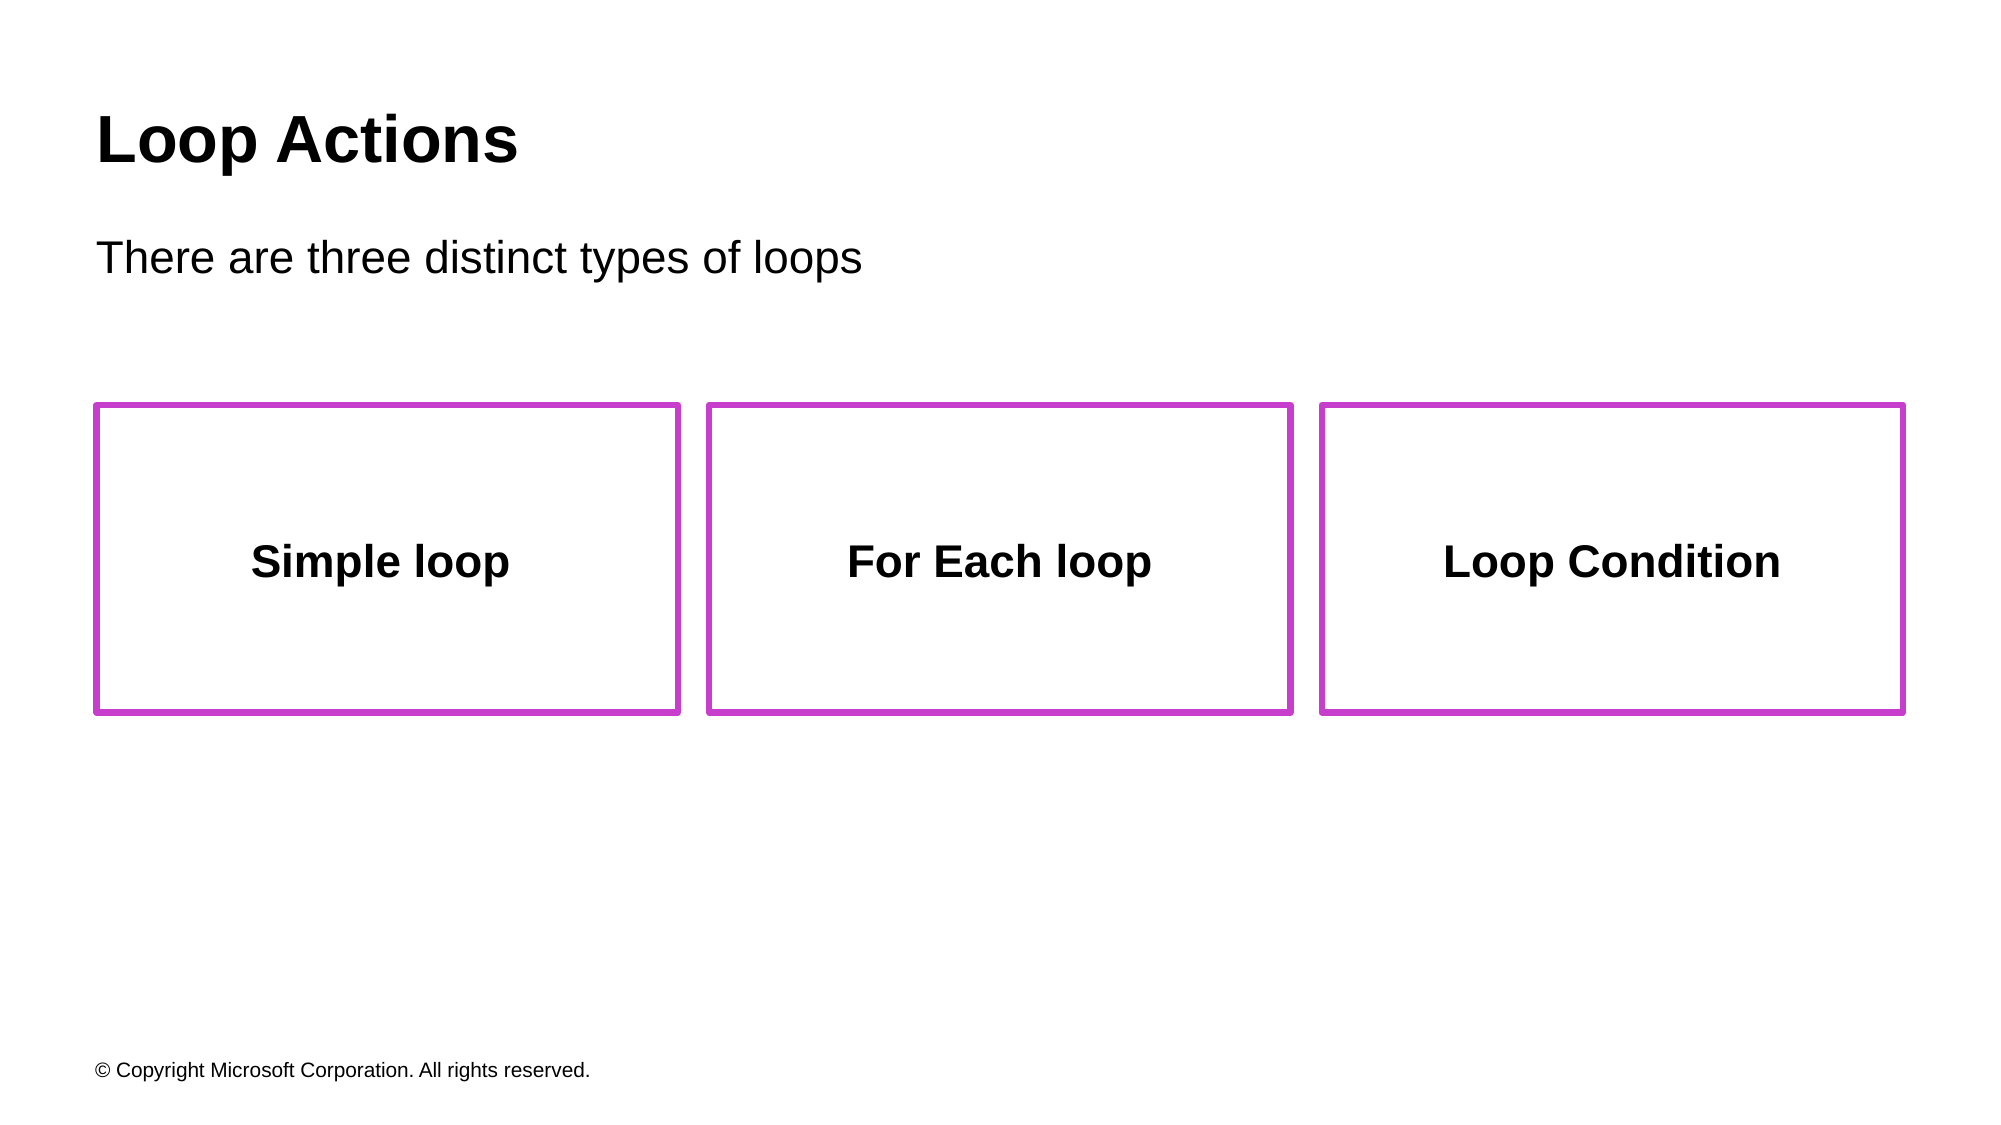

# Loop Actions
There are three distinct types of loops
Simple loop
For Each loop
Loop Condition